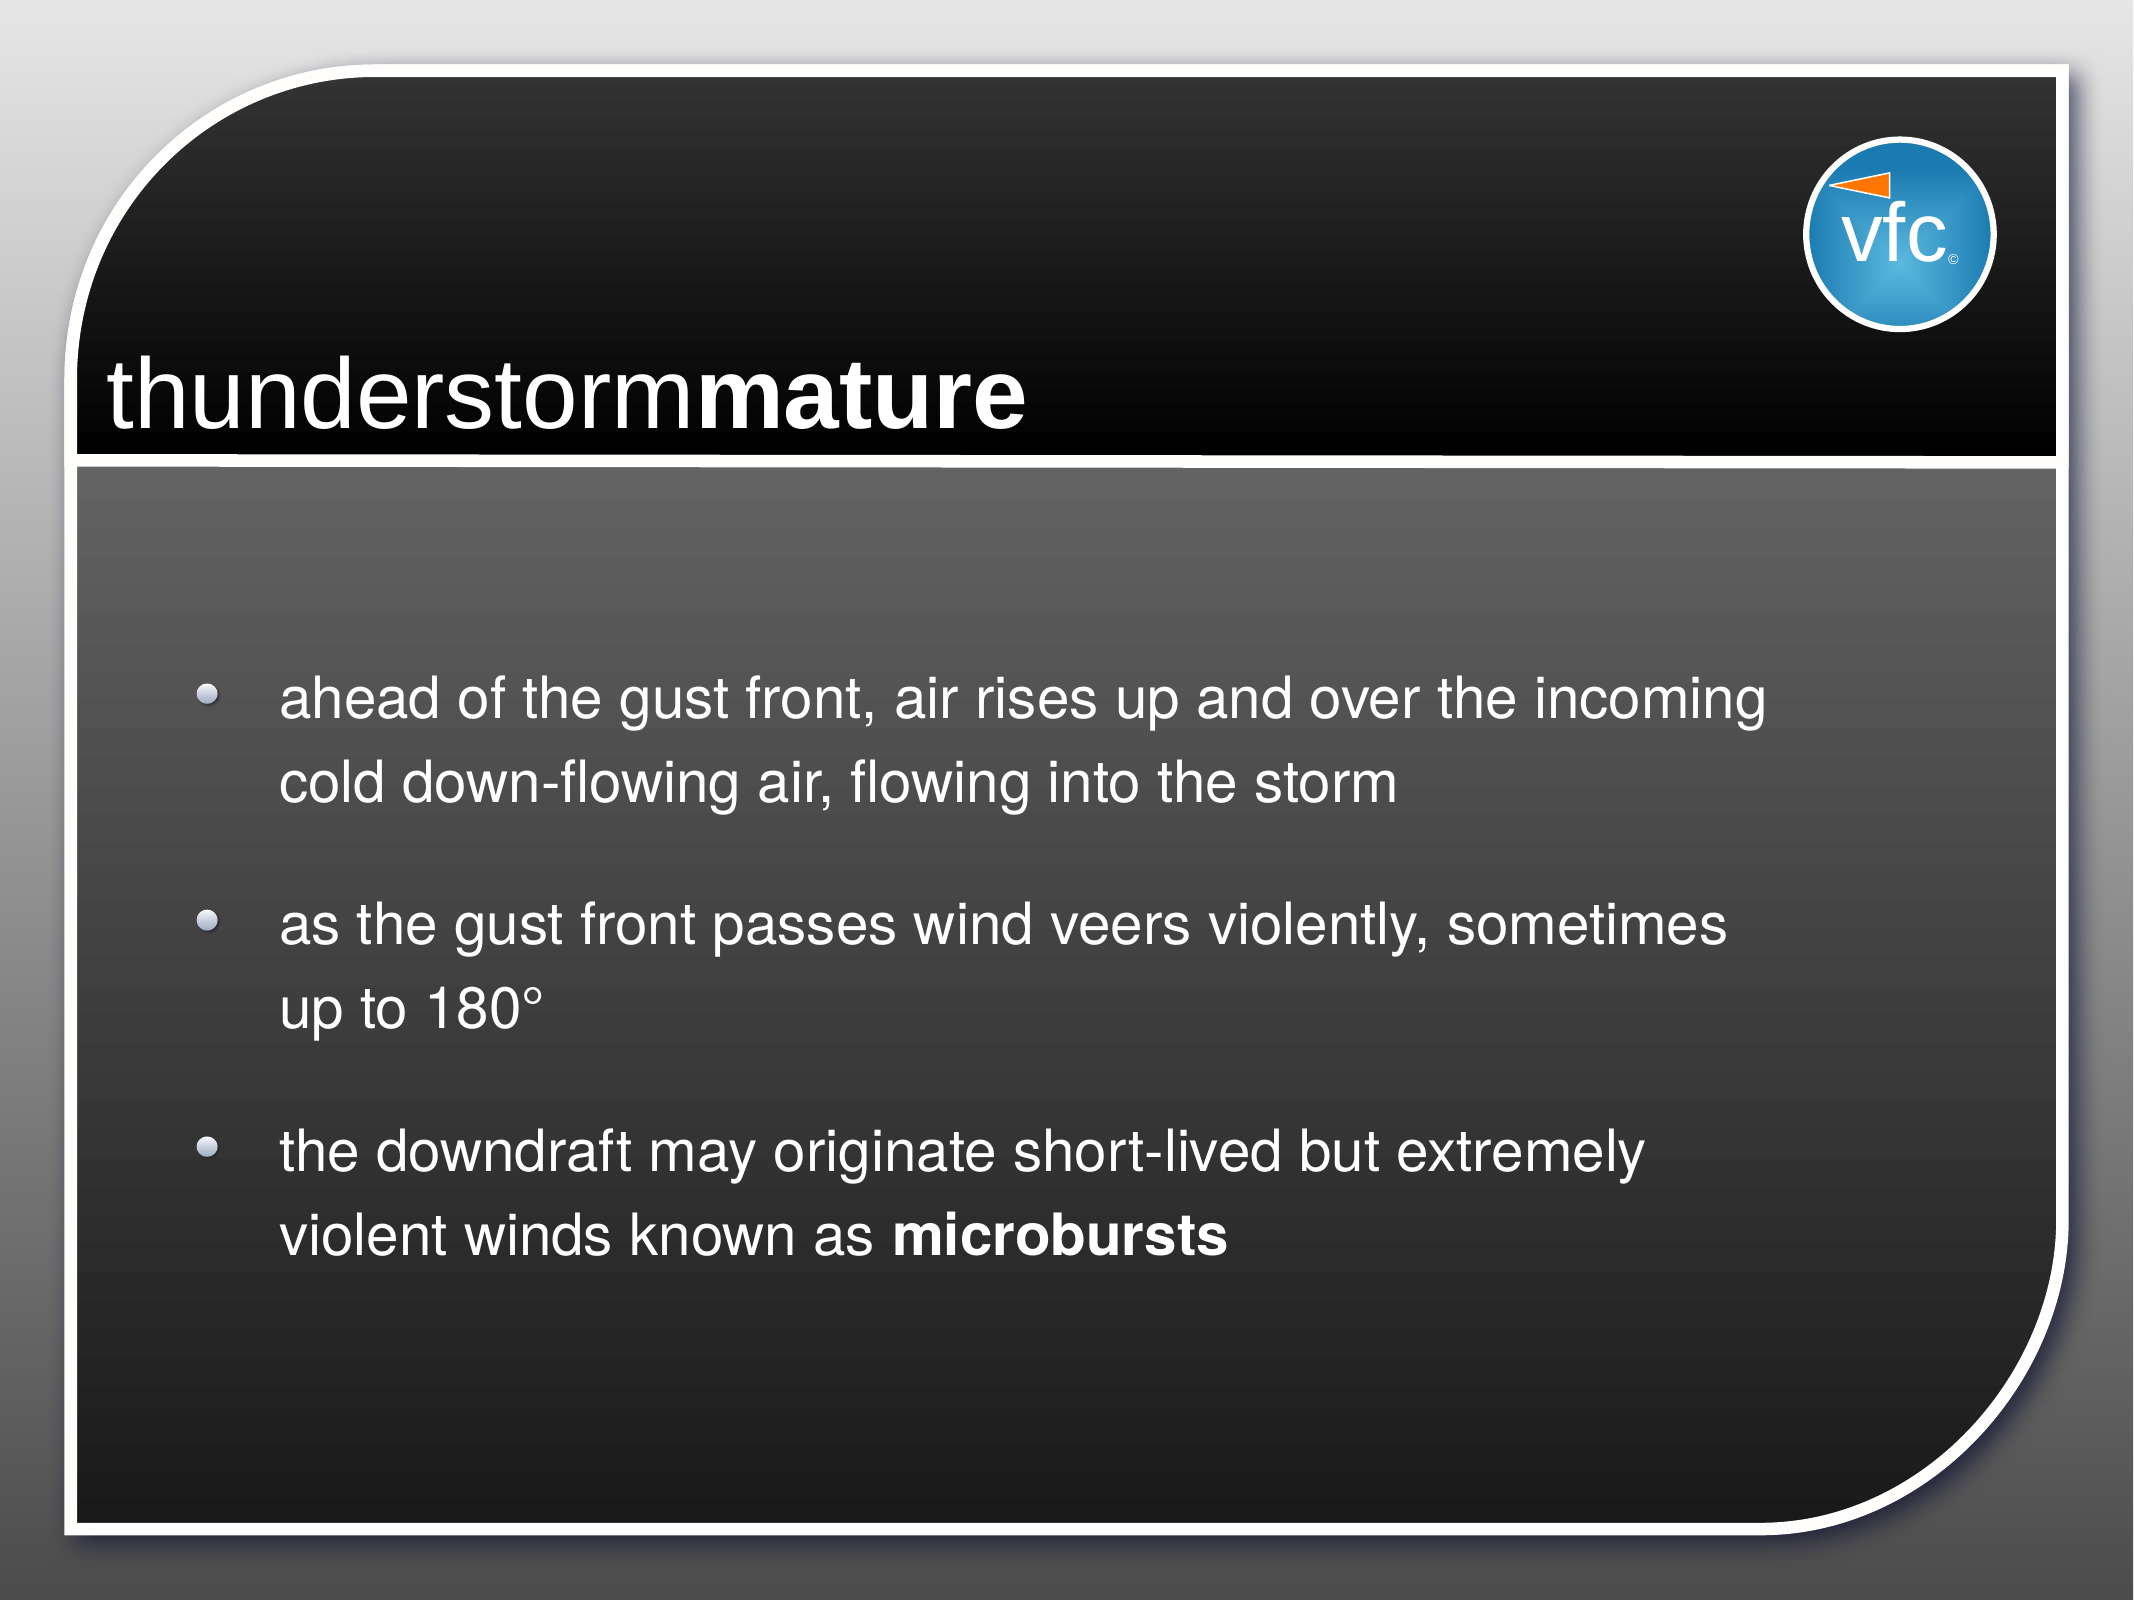

vfc©

# thunderstormmature

ahead of the gust front, air rises up and over the incoming cold down-flowing air, flowing into the storm
as the gust front passes wind veers violently, sometimes up to 180°
the downdraft may originate short-lived but extremely violent winds known as microbursts